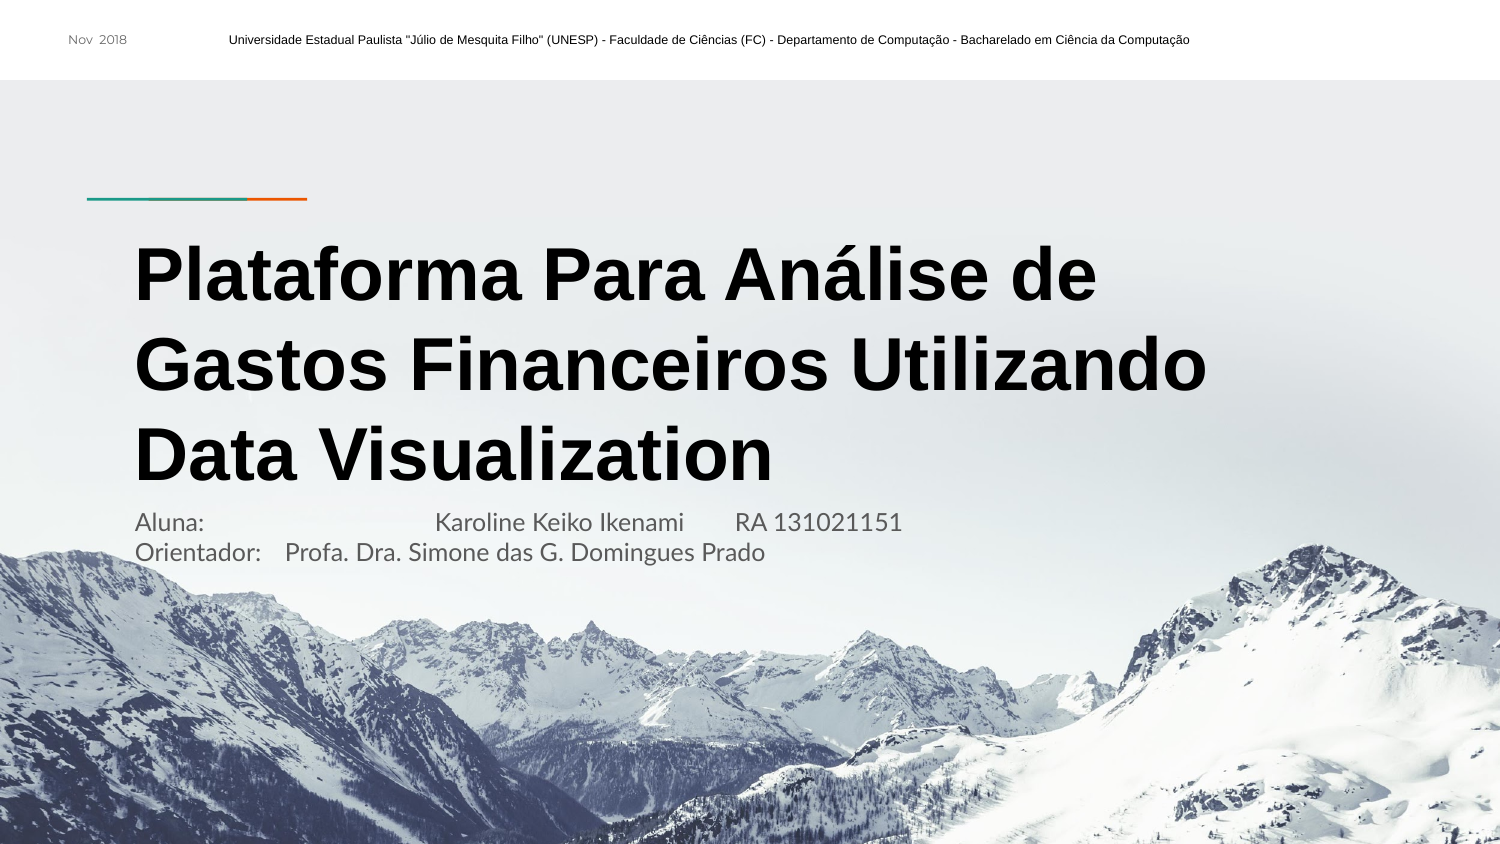

Nov  2018
Universidade Estadual Paulista "Júlio de Mesquita Filho" (UNESP) - Faculdade de Ciências (FC) - Departamento de Computação - Bacharelado em Ciência da Computação

# Plataforma Para Análise de Gastos Financeiros Utilizando Data Visualization
Aluna:		Karoline Keiko Ikenami	RA 131021151
Orientador: 	Profa. Dra. Simone das G. Domingues Prado